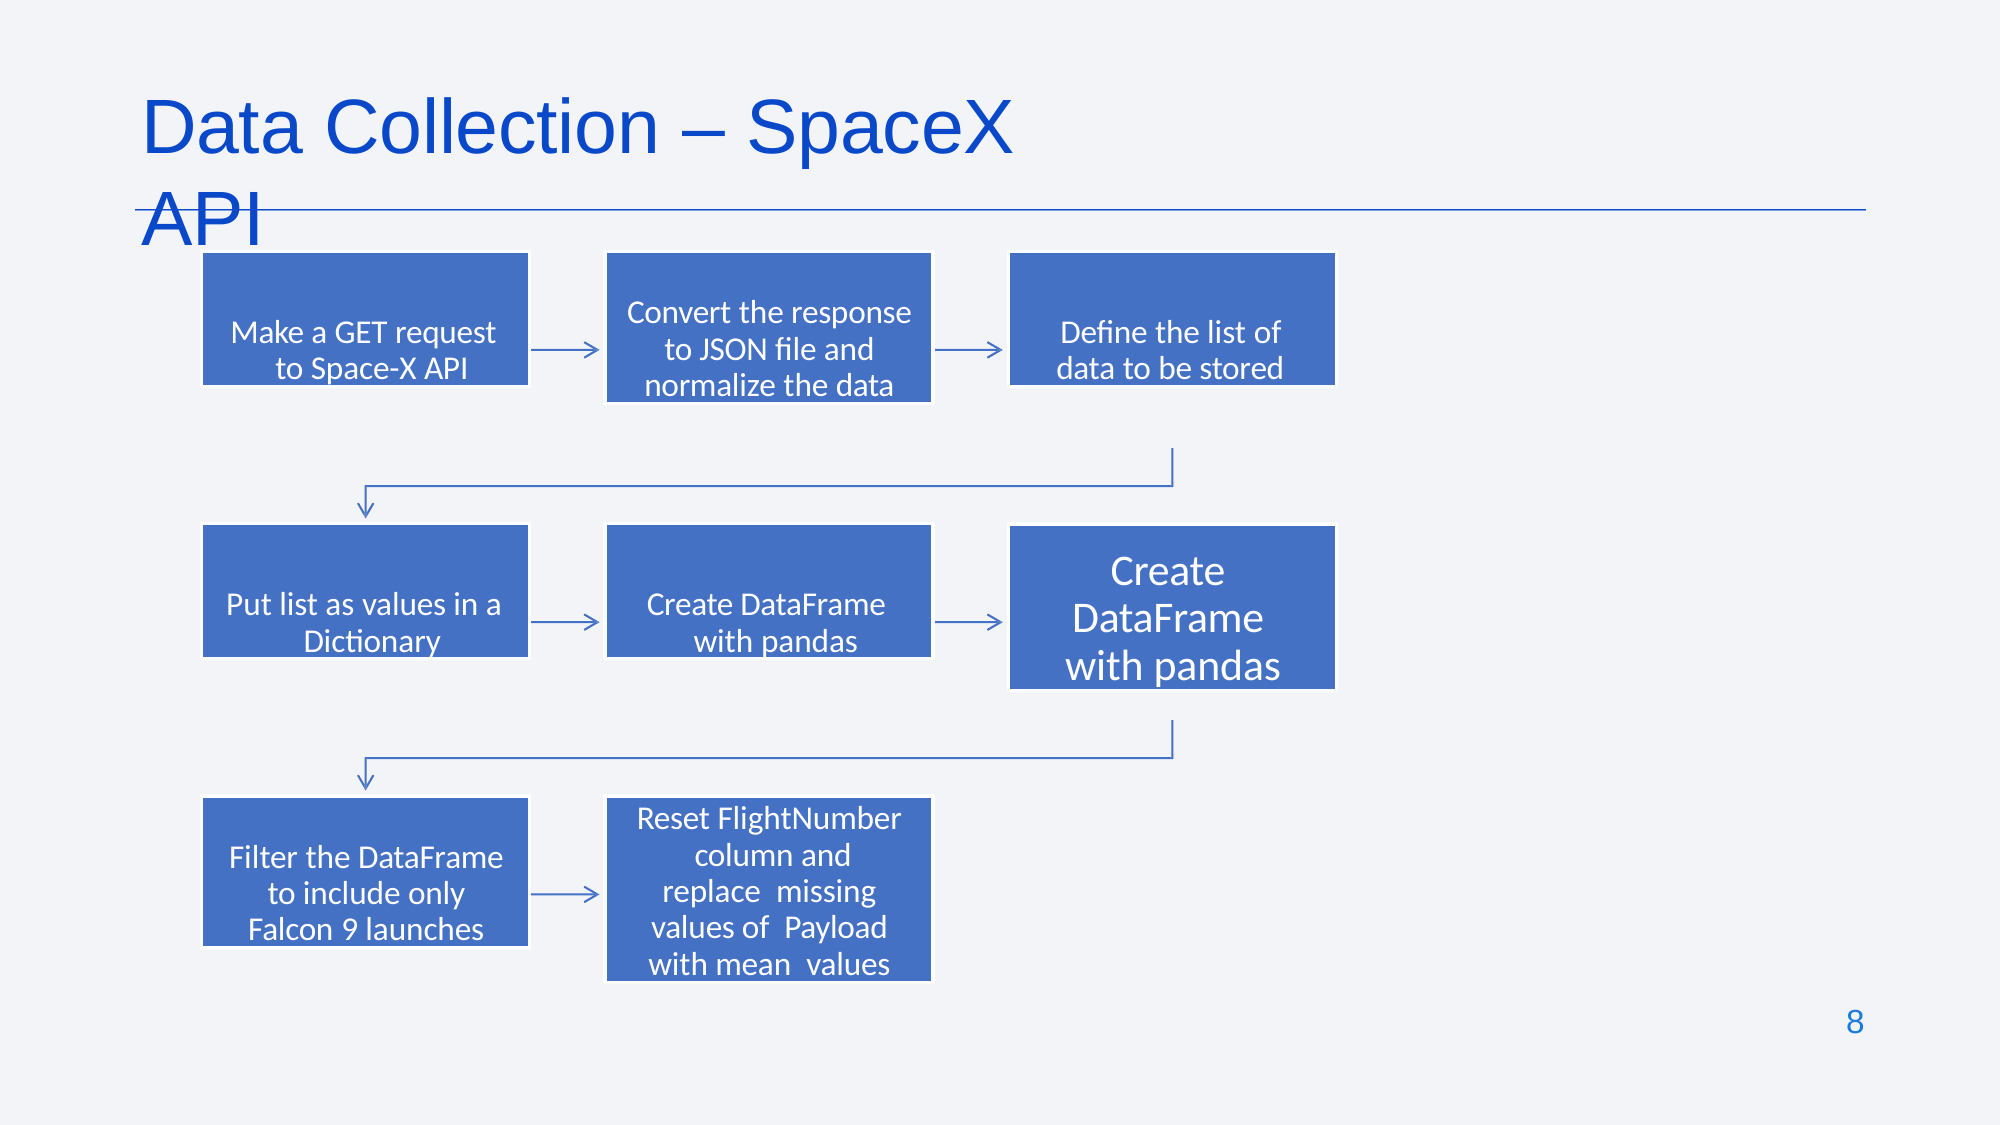

# Data Collection – SpaceX API

Make a GET request  to Space-X API

Convert the response  to JSON file and  normalize the data

Define the list of  data to be stored

Put list as values in a  Dictionary

Create DataFrame  with pandas
Create  DataFrame  with pandas

Filter the DataFrame  to include only  Falcon 9 launches
Reset FlightNumber  column and replace  missing values of  Payload with mean  values

8